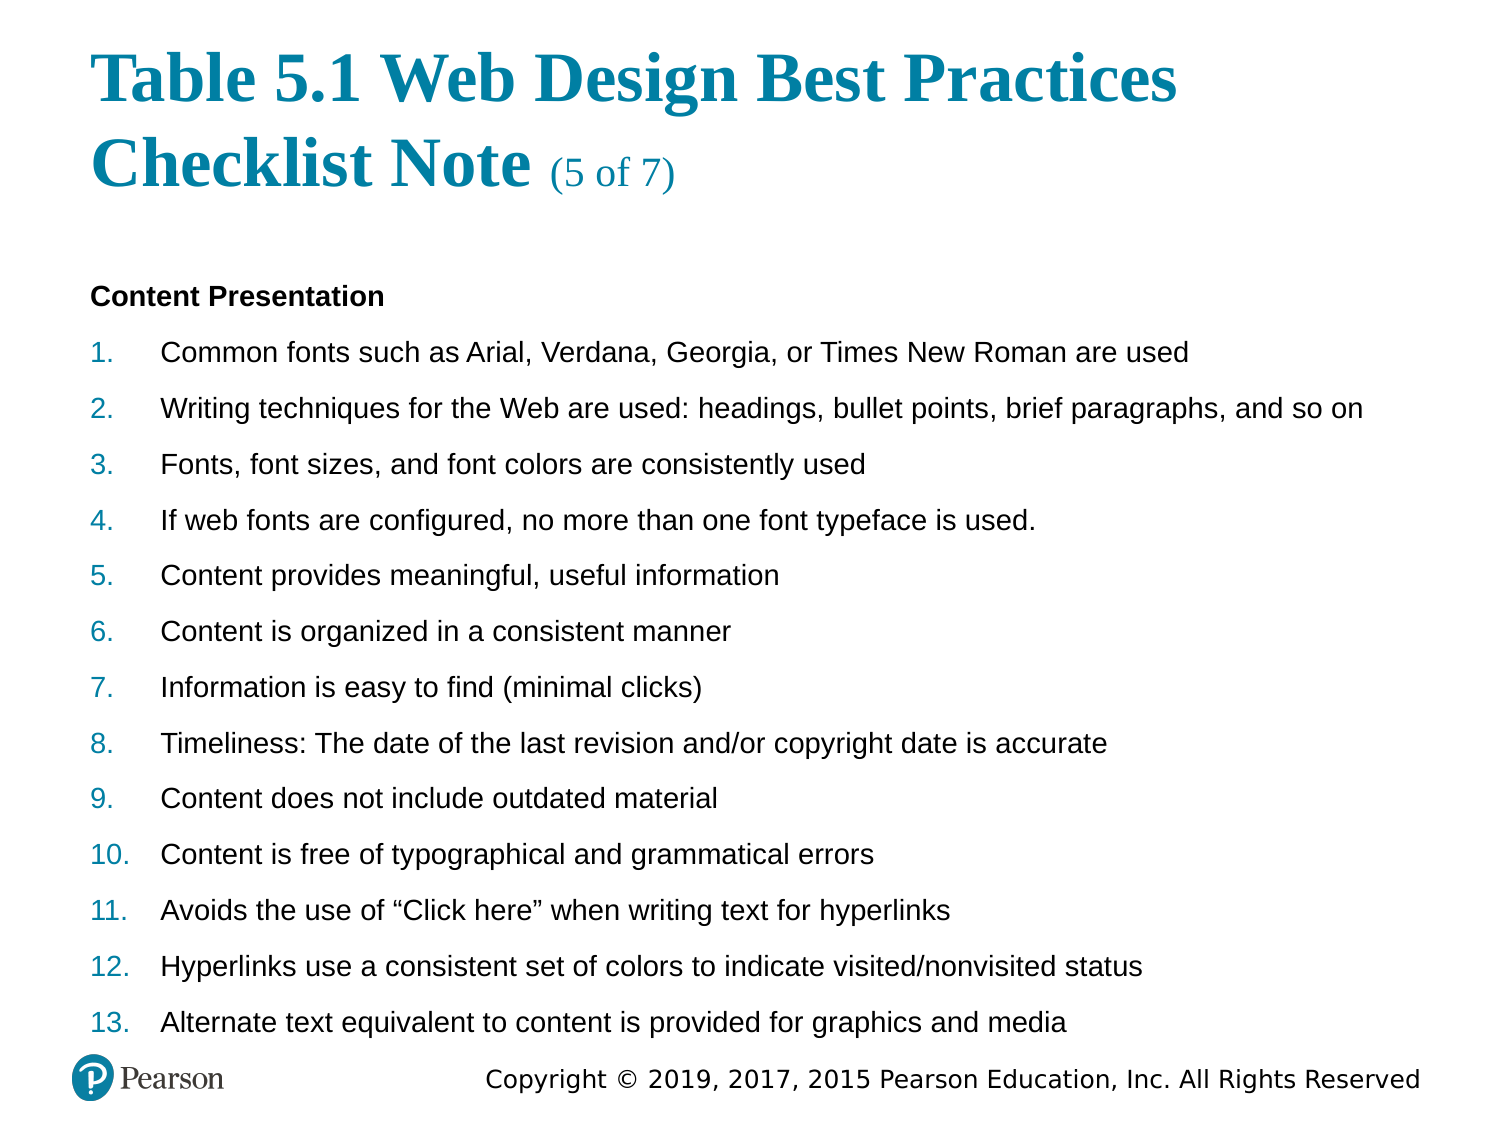

# Table 5.1 Web Design Best Practices Checklist Note (5 of 7)
Content Presentation
Common fonts such as Arial, Verdana, Georgia, or Times New Roman are used
Writing techniques for the Web are used: headings, bullet points, brief paragraphs, and so on
Fonts, font sizes, and font colors are consistently used
If web fonts are configured, no more than one font typeface is used.
Content provides meaningful, useful information
Content is organized in a consistent manner
Information is easy to find (minimal clicks)
Timeliness: The date of the last revision and/or copyright date is accurate
Content does not include outdated material
Content is free of typographical and grammatical errors
Avoids the use of “Click here” when writing text for hyperlinks
Hyperlinks use a consistent set of colors to indicate visited/nonvisited status
Alternate text equivalent to content is provided for graphics and media